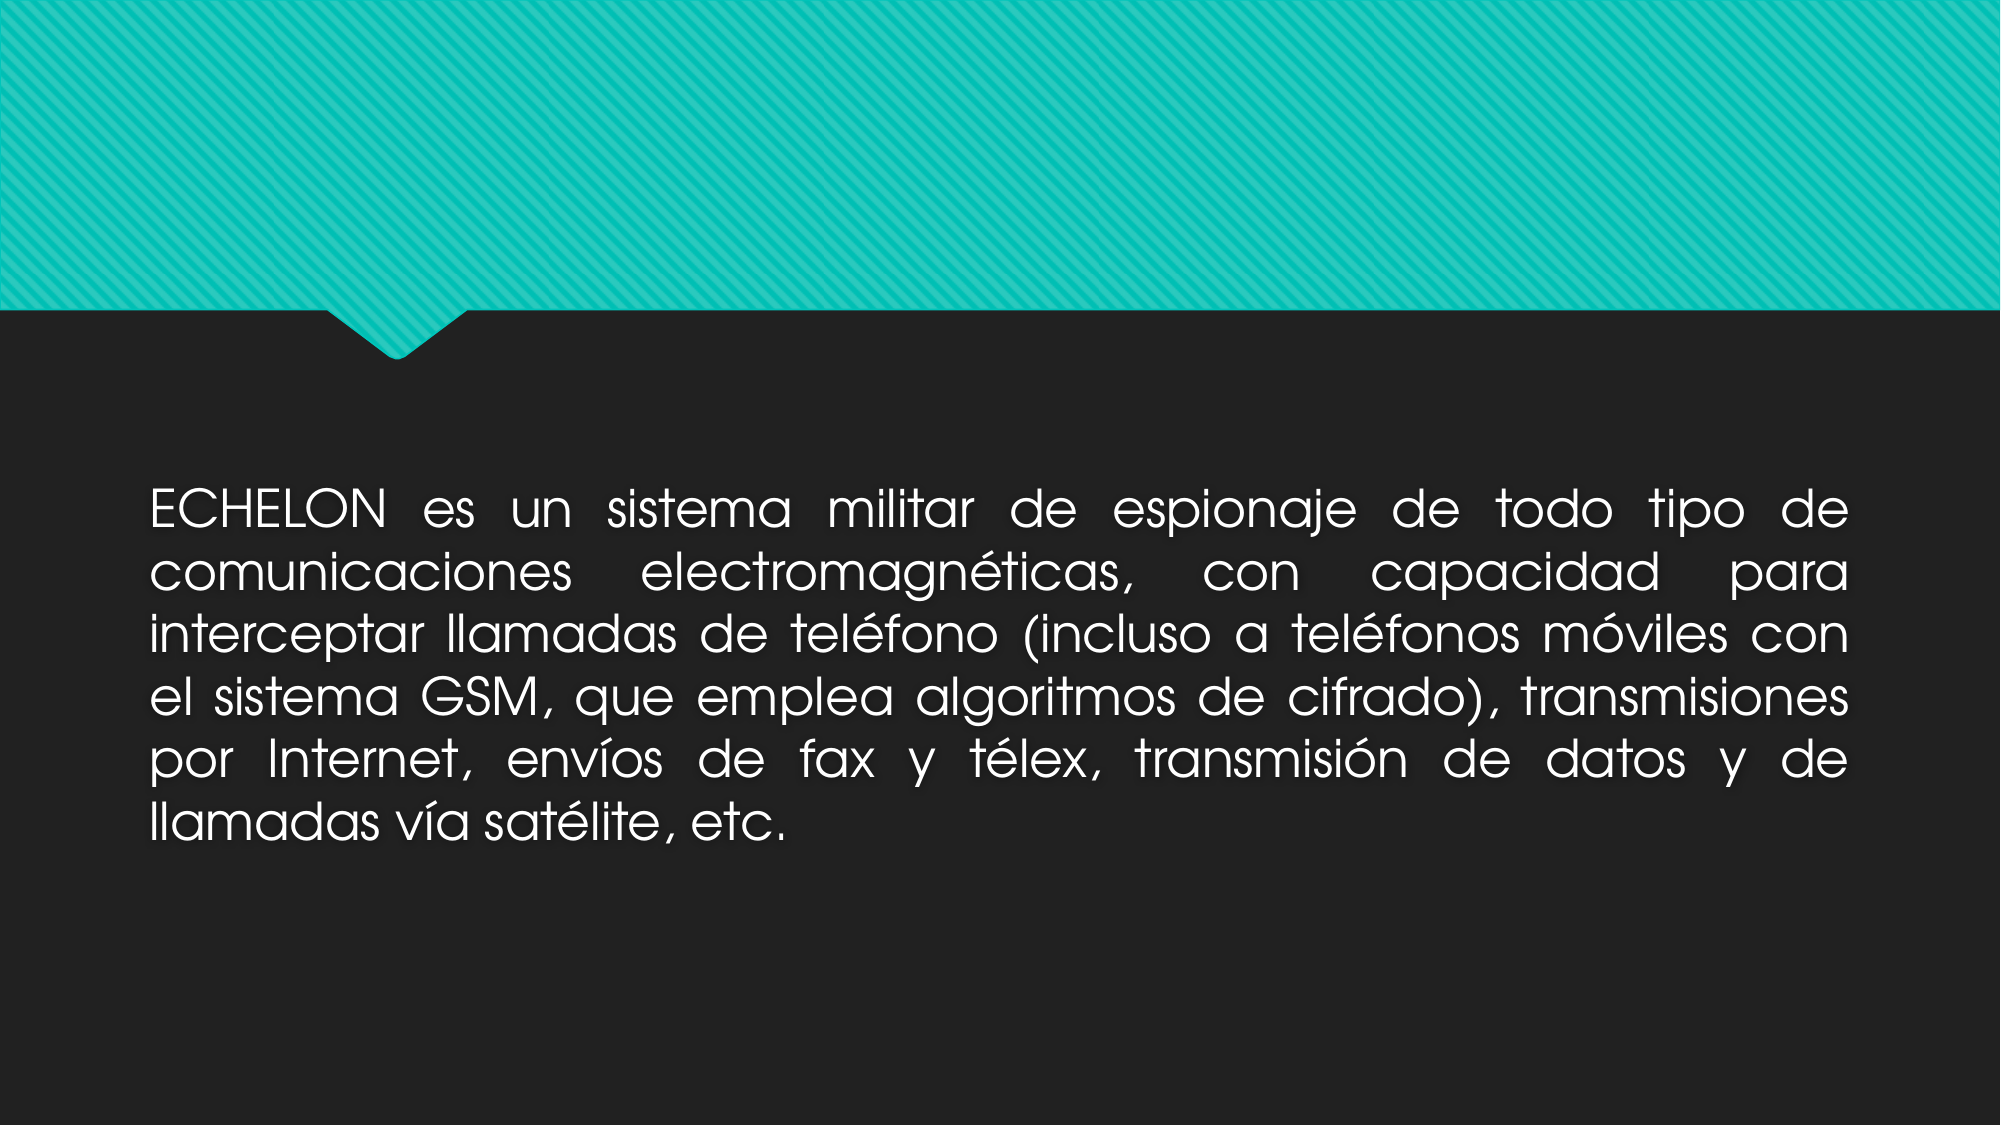

ECHELON es un sistema militar de espionaje de todo tipo de comunicaciones electromagnéticas, con capacidad para interceptar llamadas de teléfono (incluso a teléfonos móviles con el sistema GSM, que emplea algoritmos de cifrado), transmisiones por Internet, envíos de fax y télex, transmisión de datos y de llamadas vía satélite, etc.